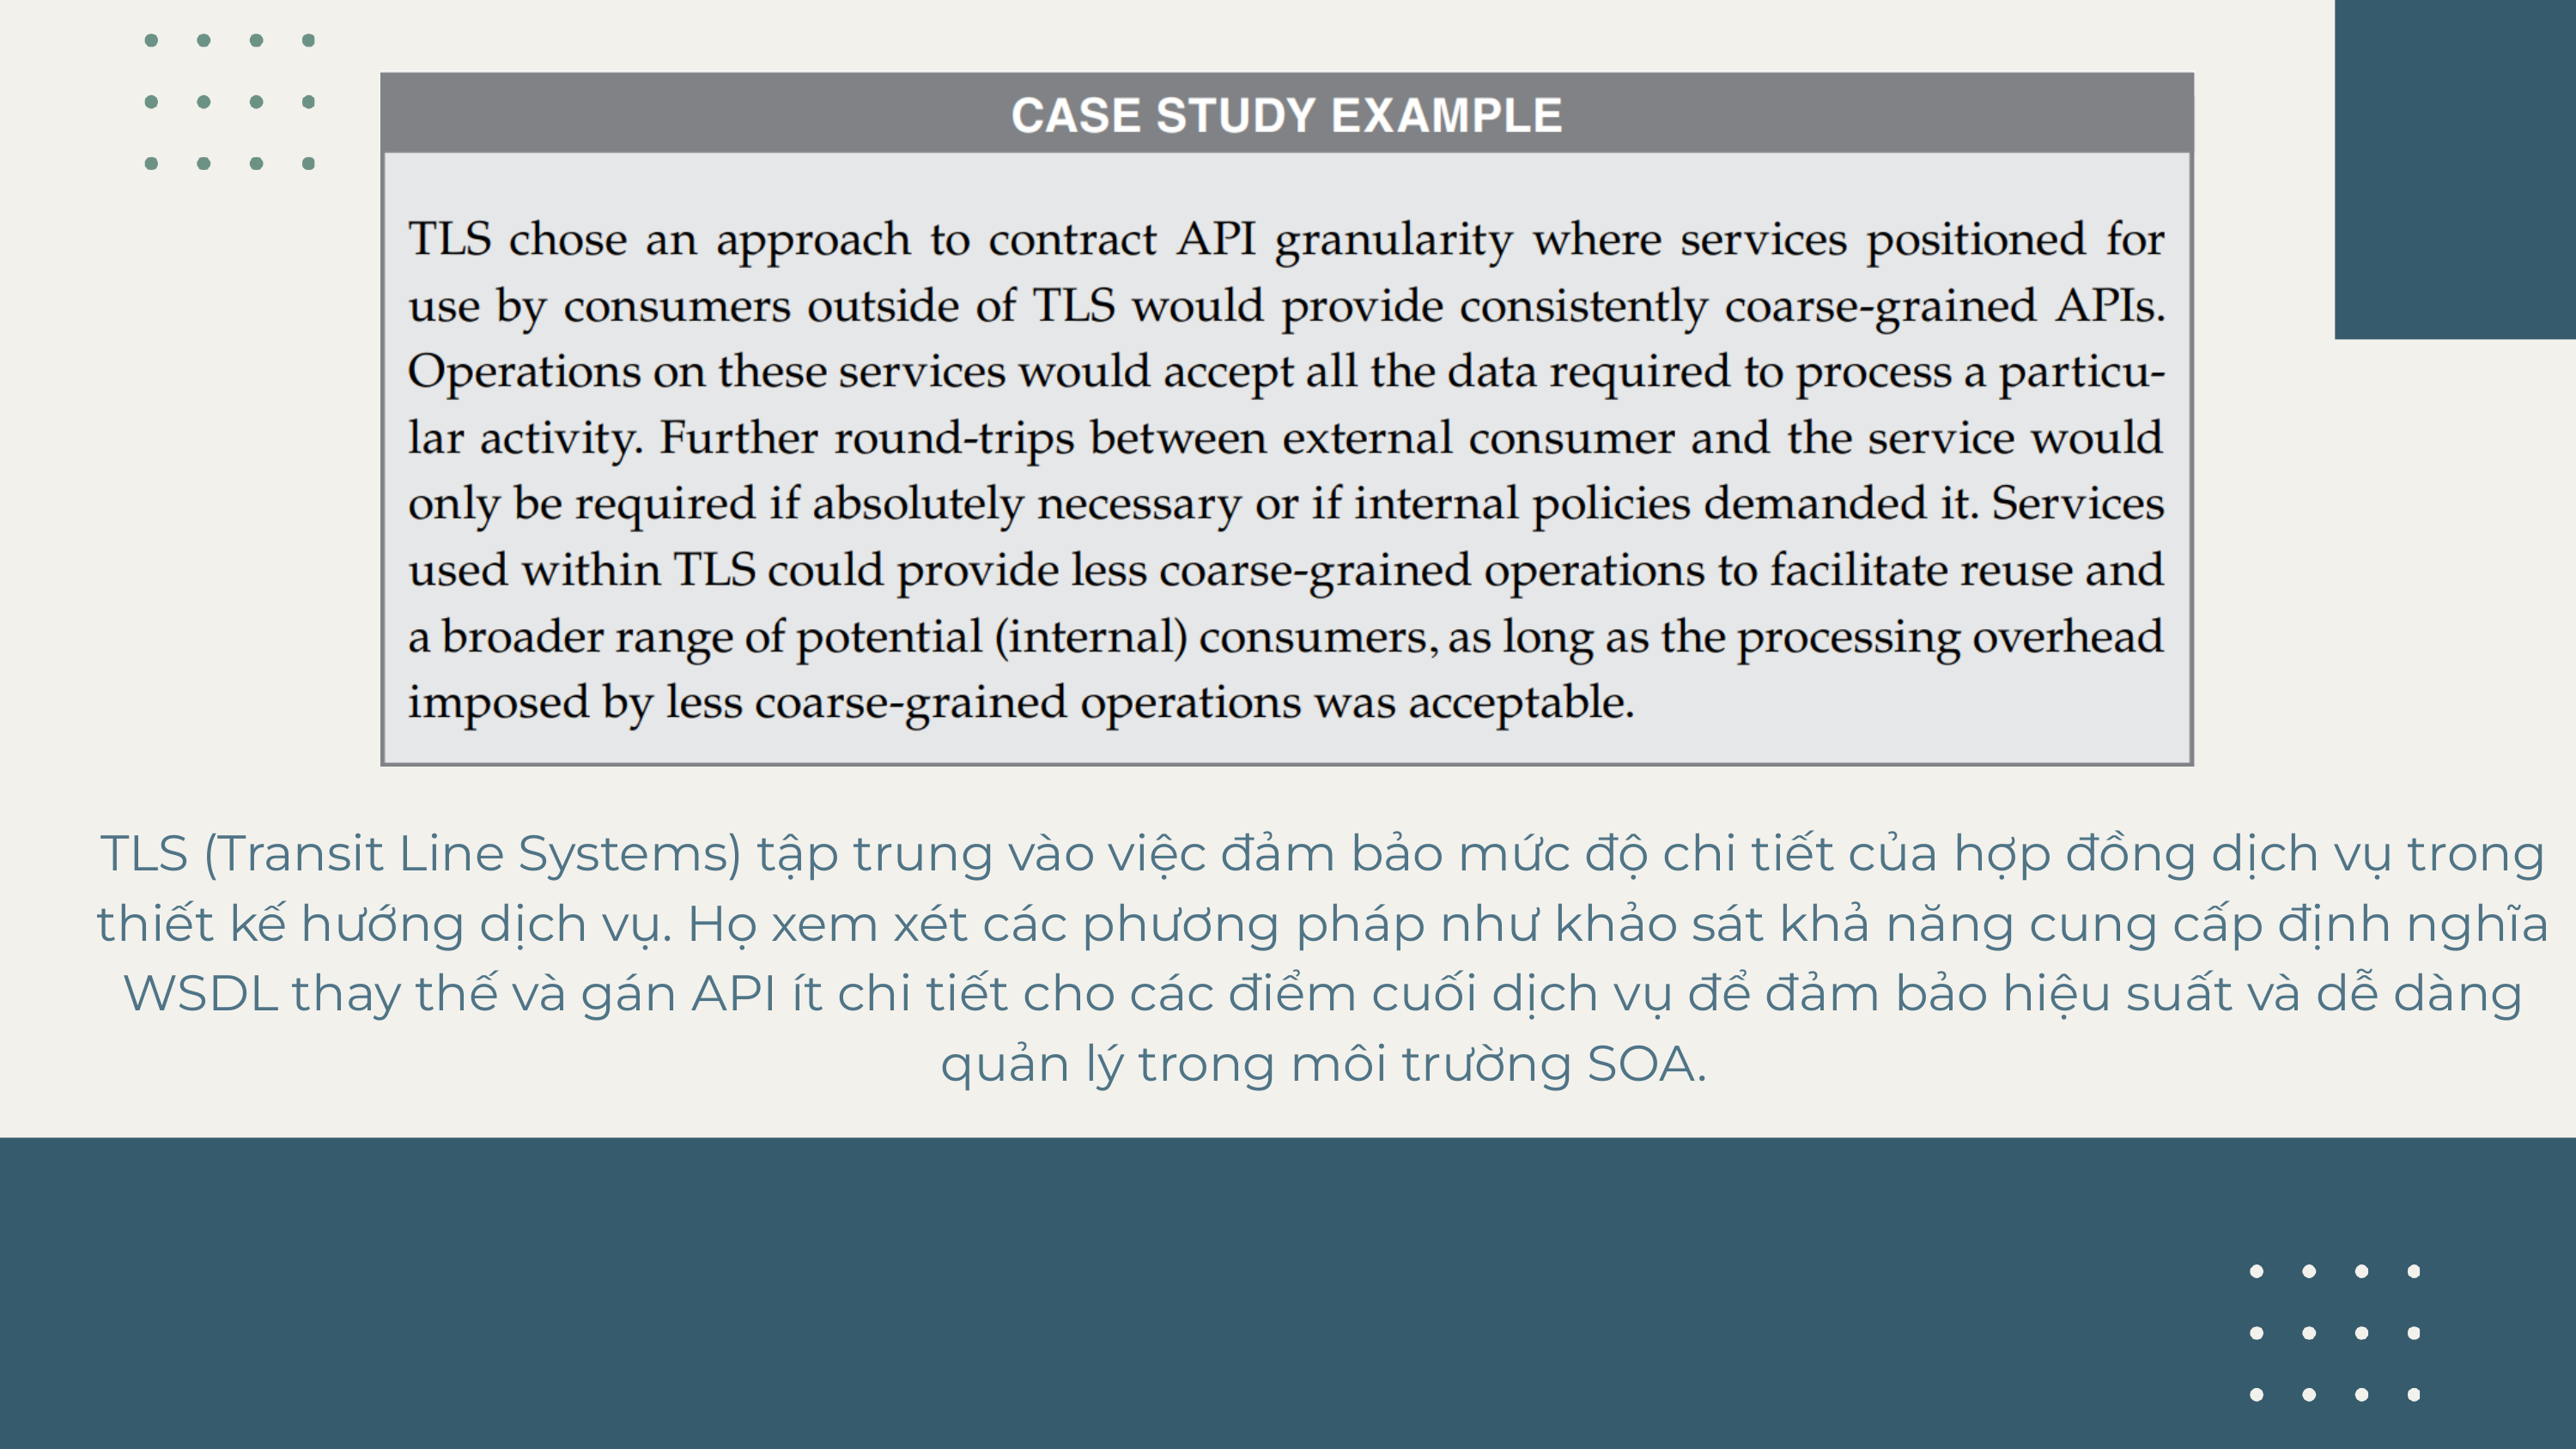

TLS (Transit Line Systems) tập trung vào việc đảm bảo mức độ chi tiết của hợp đồng dịch vụ trong thiết kế hướng dịch vụ. Họ xem xét các phương pháp như khảo sát khả năng cung cấp định nghĩa WSDL thay thế và gán API ít chi tiết cho các điểm cuối dịch vụ để đảm bảo hiệu suất và dễ dàng quản lý trong môi trường SOA.